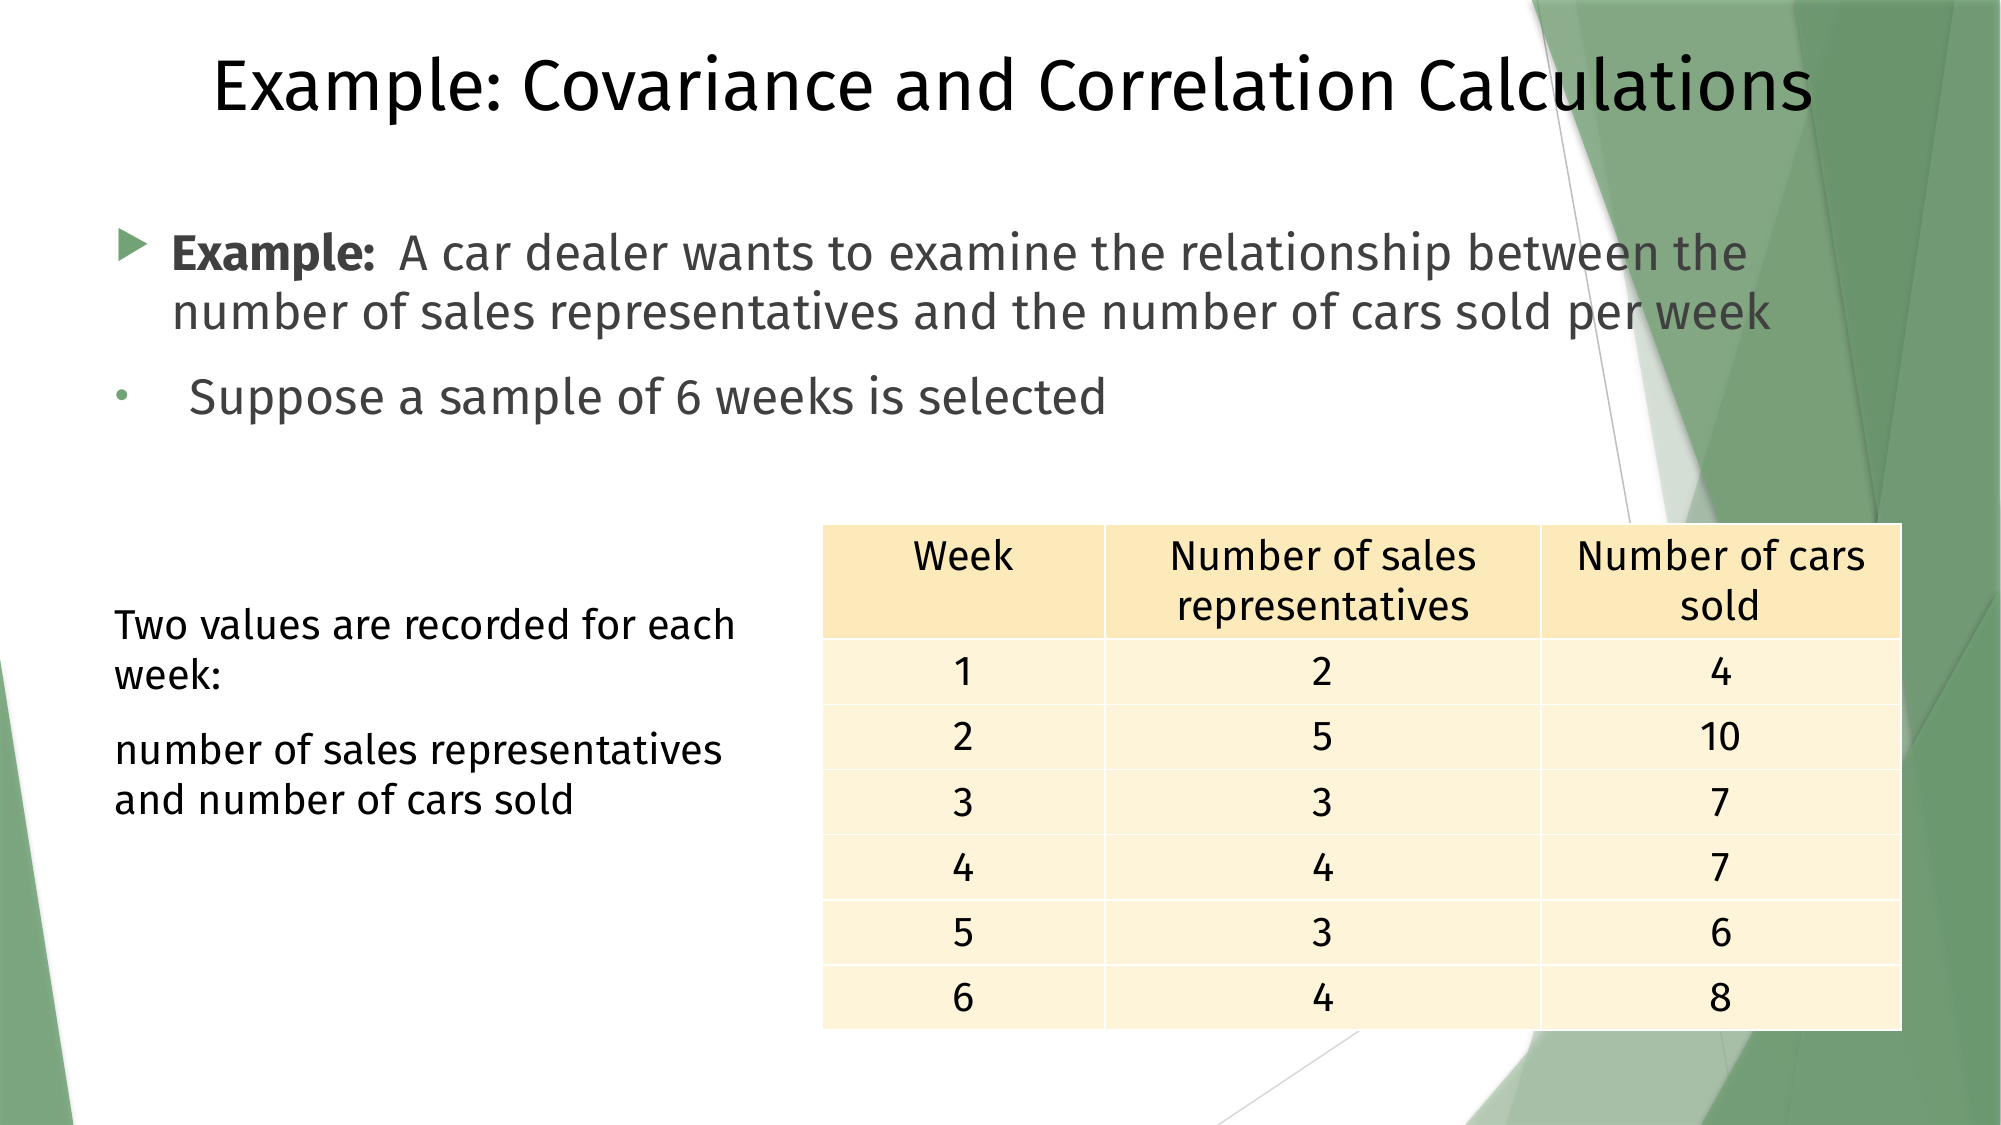

Example: Covariance and Correlation Calculations
Example:  A car dealer wants to examine the relationship between the number of sales representatives and the number of cars sold per week
Suppose a sample of 6 weeks is selected
| Week | Number of sales representatives | Number of cars sold |
| --- | --- | --- |
| 1 | 2 | 4 |
| 2 | 5 | 10 |
| 3 | 3 | 7 |
| 4 | 4 | 7 |
| 5 | 3 | 6 |
| 6 | 4 | 8 |
Two values are recorded for each week:
number of sales representatives and number of cars sold